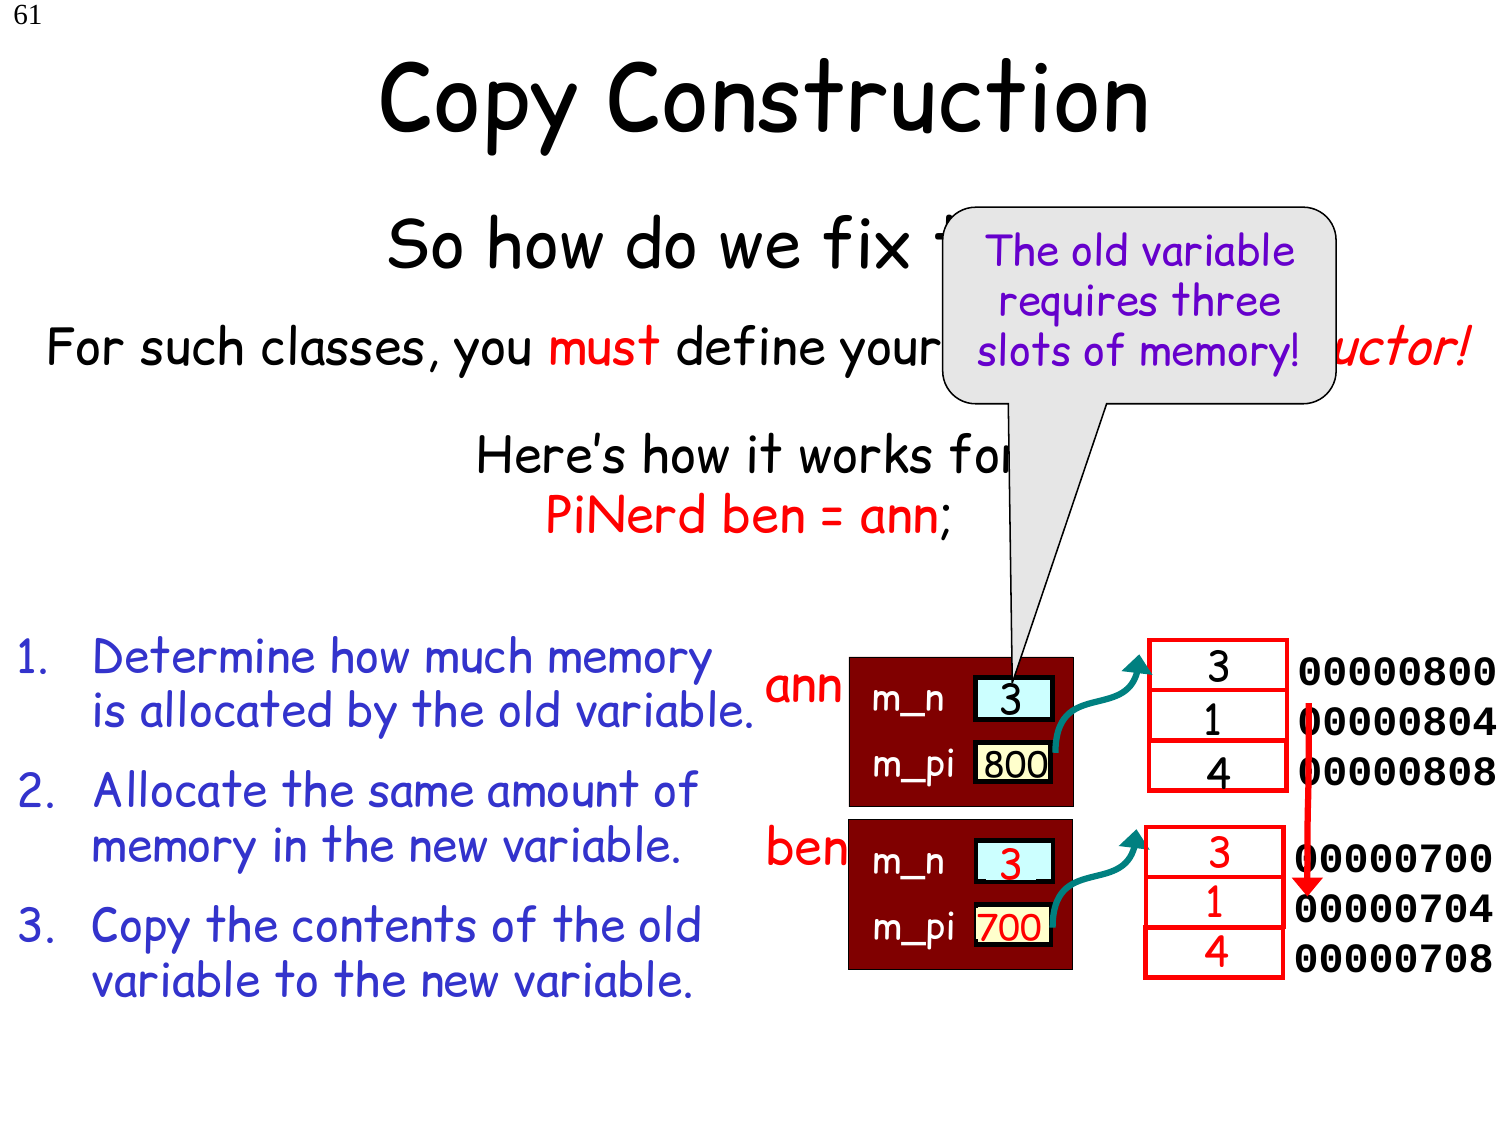

Copy Construction
61
So how do we fix this?
The old variable requires three slots of memory!
For such classes, you must define your own copy constructor!
Here’s how it works for
PiNerd ben = ann;
Determine how much memory
is allocated by the old variable.

Allocate the same amount of memory in the new variable.
Copy the contents of the old variable to the new variable.
3
00000800
00000804
00000808

1
ann

m_n

m_pi

3

800
4
ben

m_n

m_pi

3

00000700
00000704
00000708

3

1
700

4